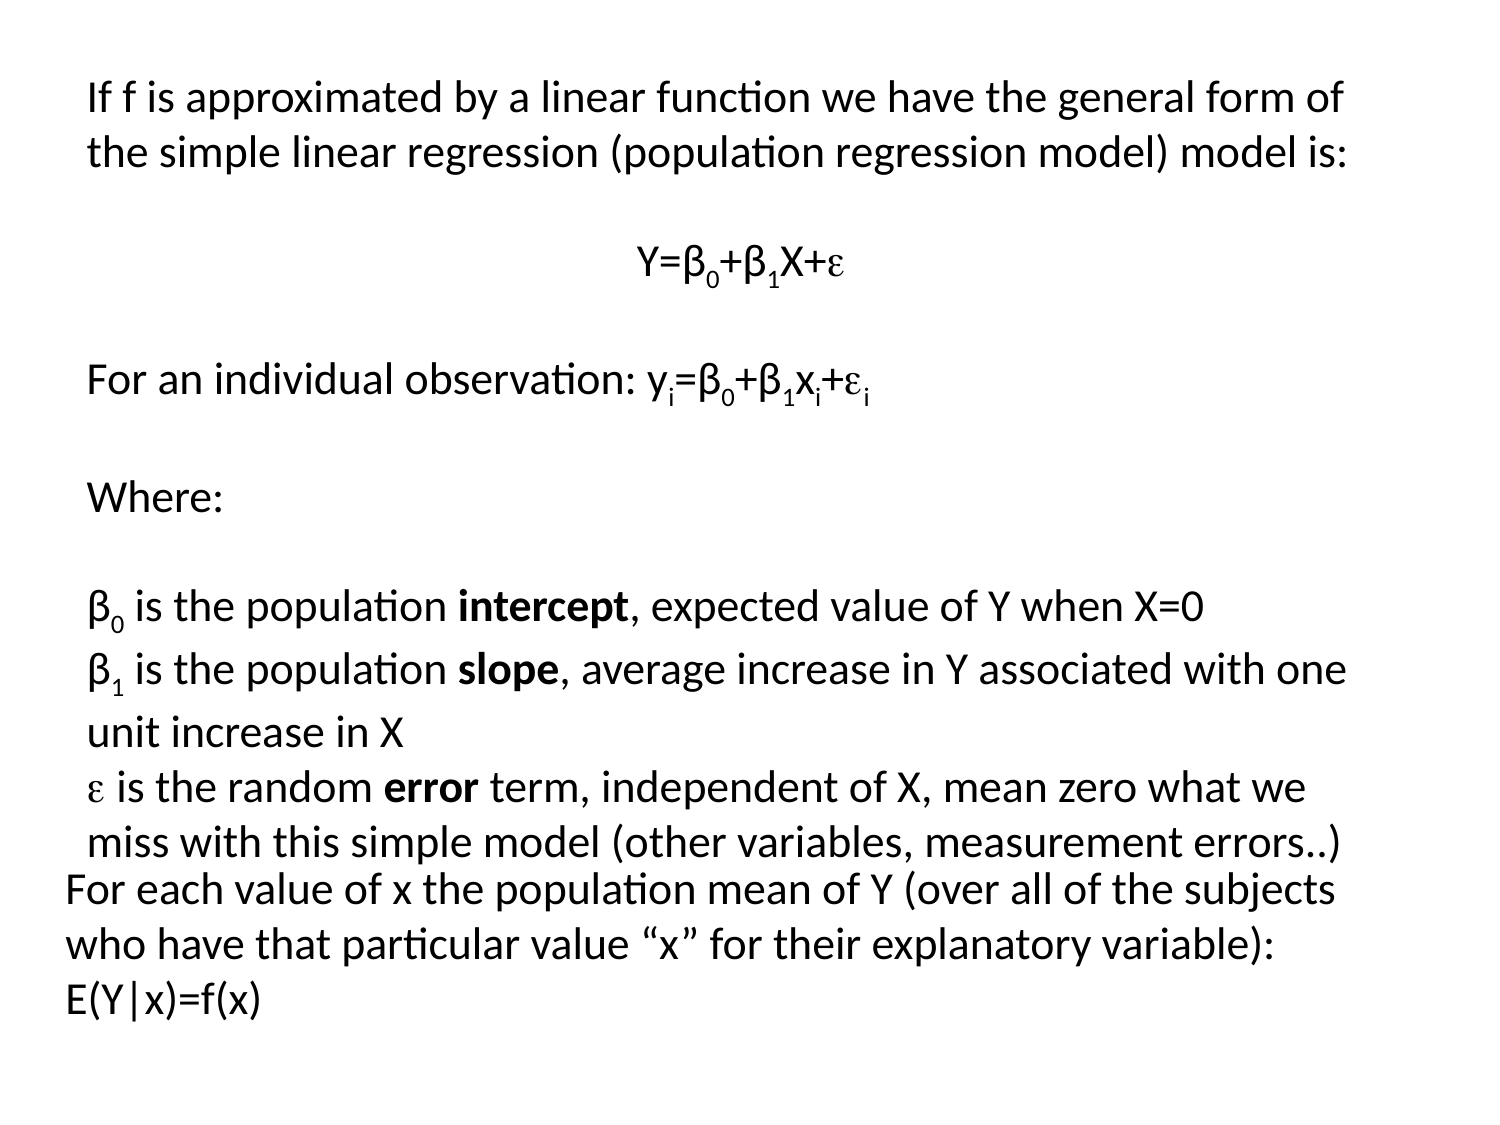

If f is approximated by a linear function we have the general form of the simple linear regression (population regression model) model is:

Y=β0+β1X+ε

For an individual observation: yi=β0+β1xi+εi

Where:

β0 is the population intercept, expected value of Y when X=0
β1 is the population slope, average increase in Y associated with one unit increase in X
ε is the random error term, independent of X, mean zero what we miss with this simple model (other variables, measurement errors..)
For each value of x the population mean of Y (over all of the subjects who have that particular value “x” for their explanatory variable):
E(Y|x)=f(x)